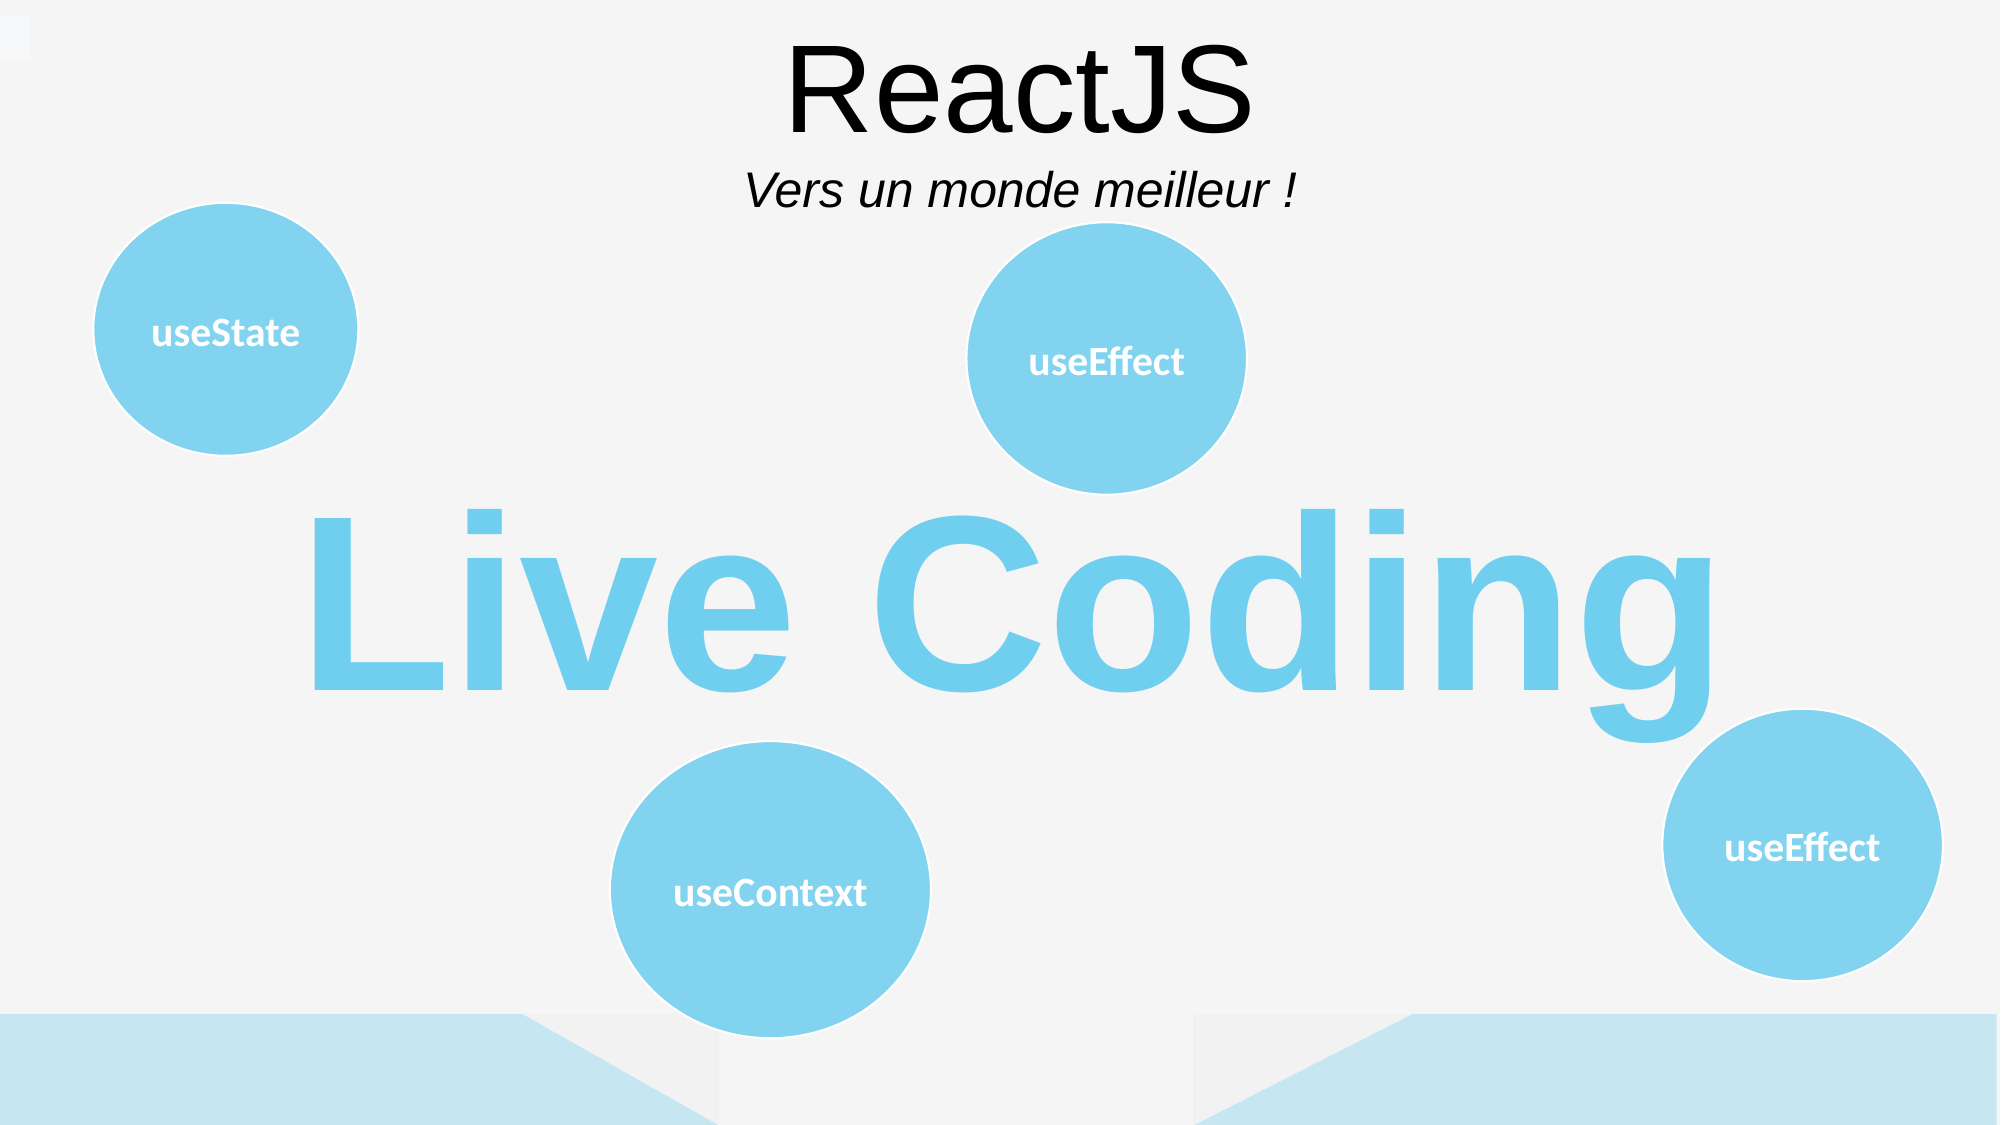

ReactJS
Vers un monde meilleur !

useState
useEffect
Live Coding

useEffect

useContext